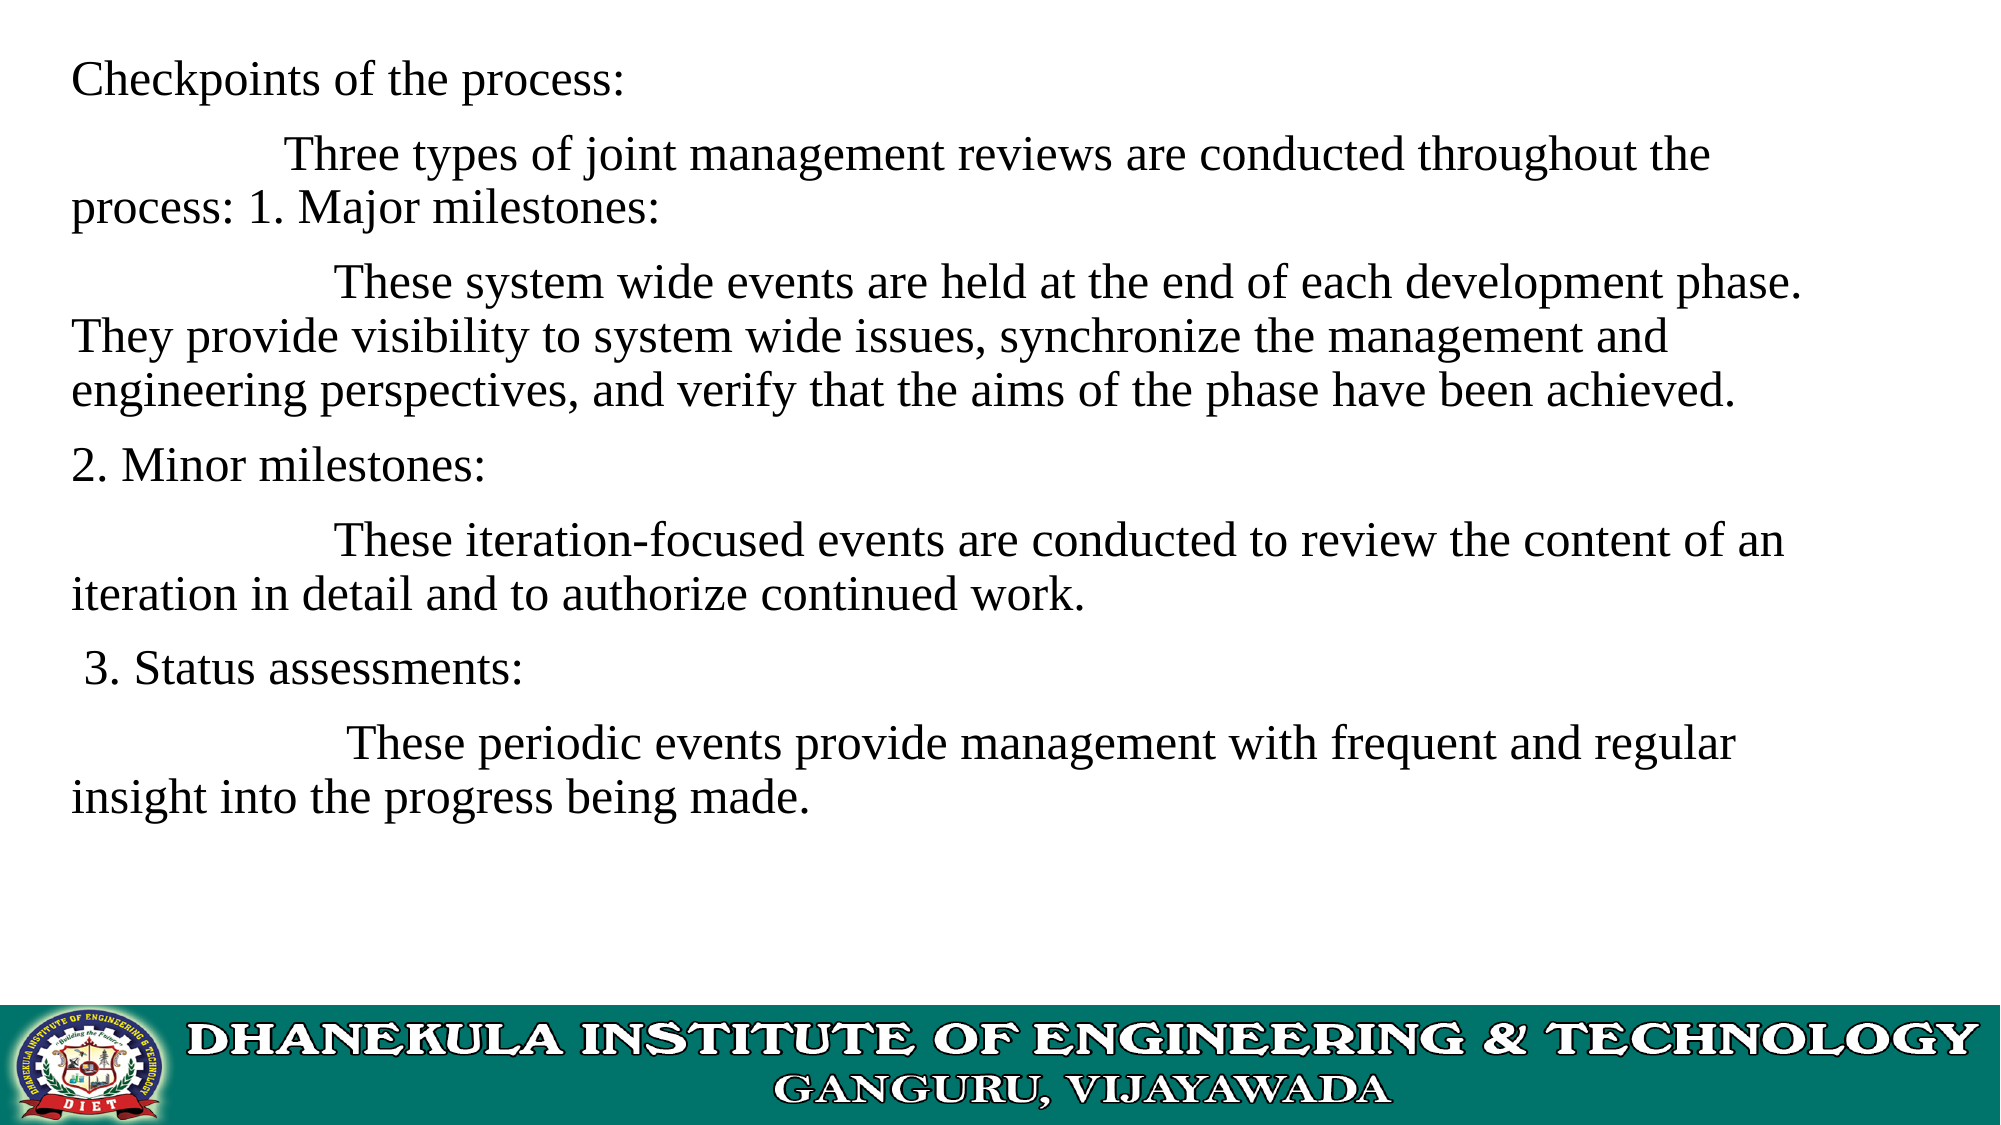

Checkpoints of the process:
                 Three types of joint management reviews are conducted throughout the process: 1. Major milestones:
                     These system wide events are held at the end of each development phase. They provide visibility to system wide issues, synchronize the management and engineering perspectives, and verify that the aims of the phase have been achieved.
2. Minor milestones:
                     These iteration-focused events are conducted to review the content of an iteration in detail and to authorize continued work.
 3. Status assessments:
                      These periodic events provide management with frequent and regular insight into the progress being made.